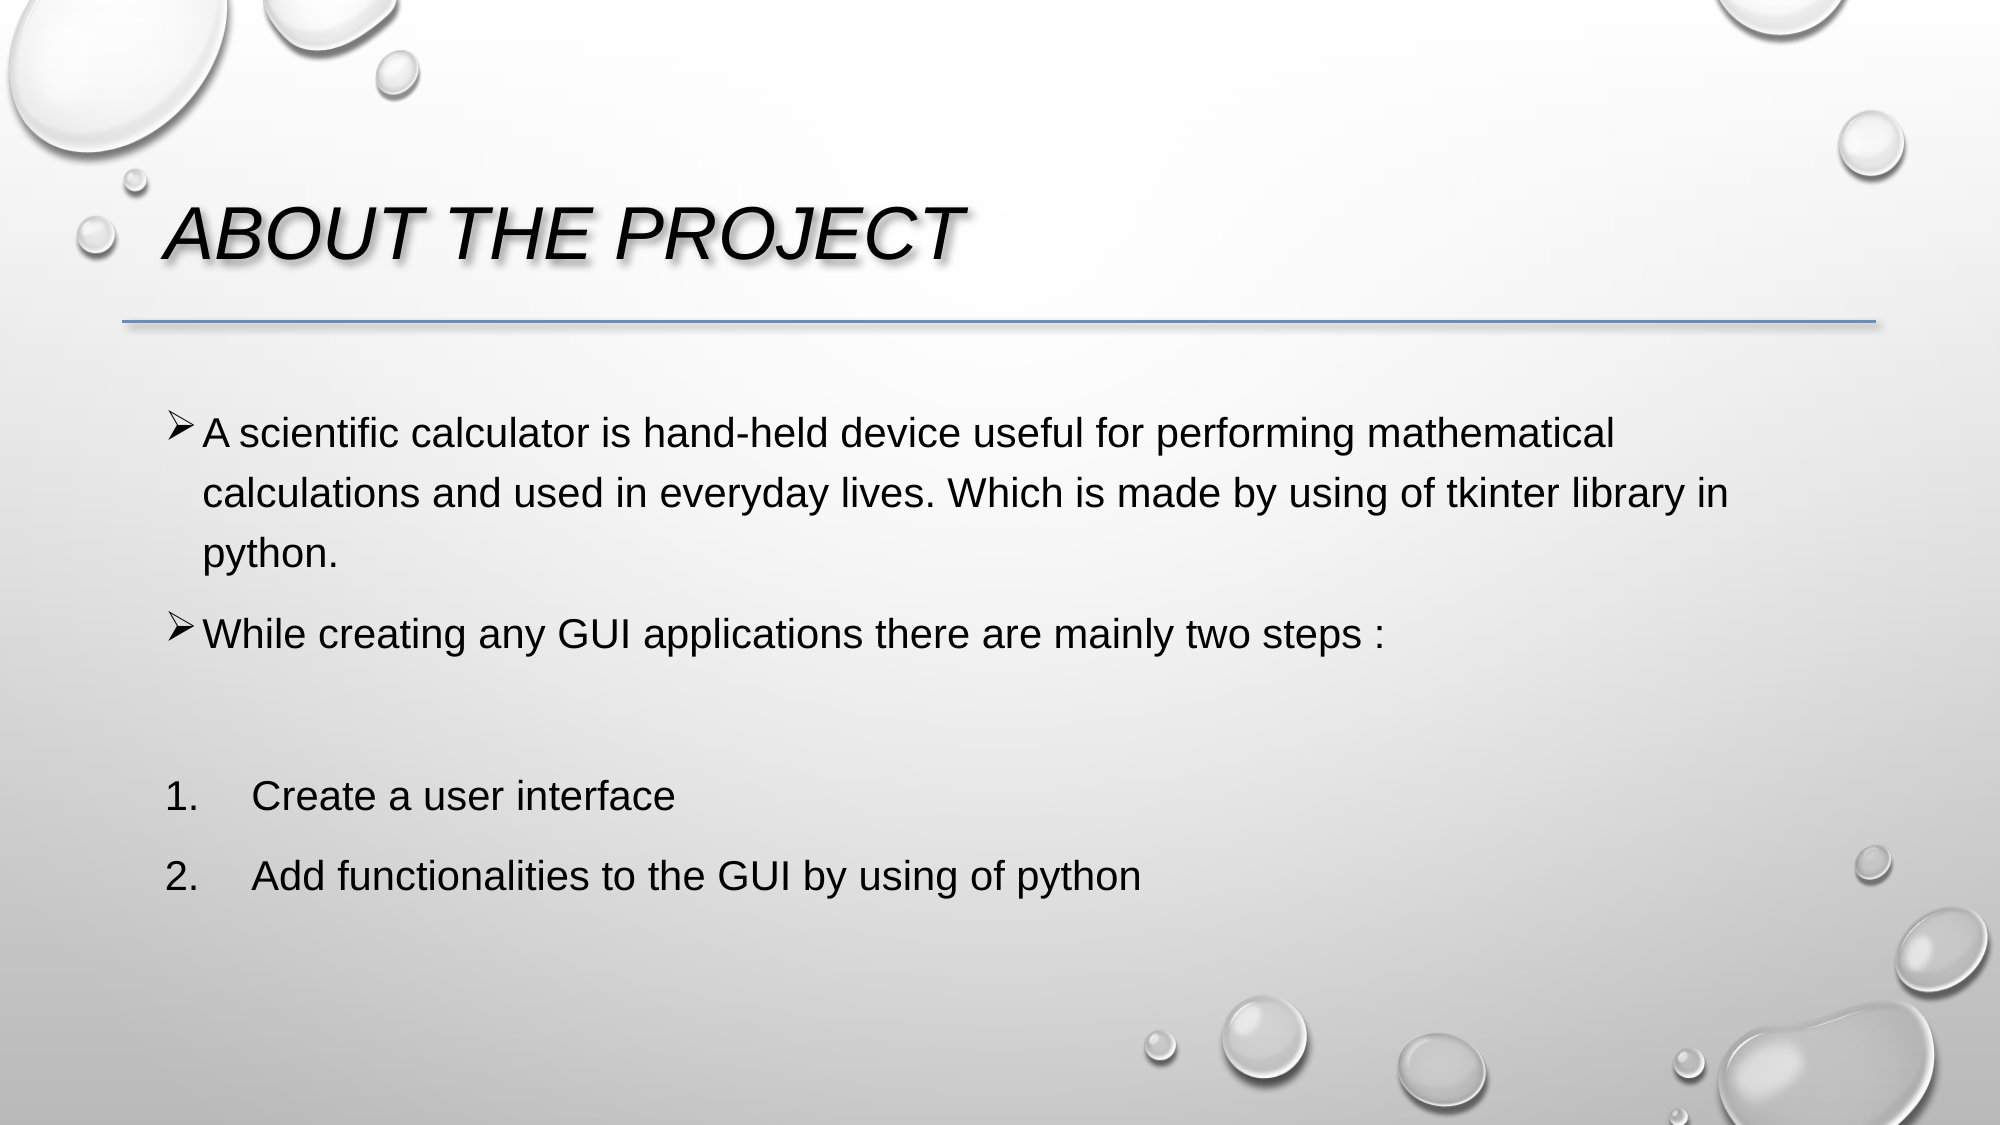

# About the project
A scientific calculator is hand-held device useful for performing mathematical calculations and used in everyday lives. Which is made by using of tkinter library in python.
While creating any GUI applications there are mainly two steps :

 Create a user interface
 Add functionalities to the GUI by using of python